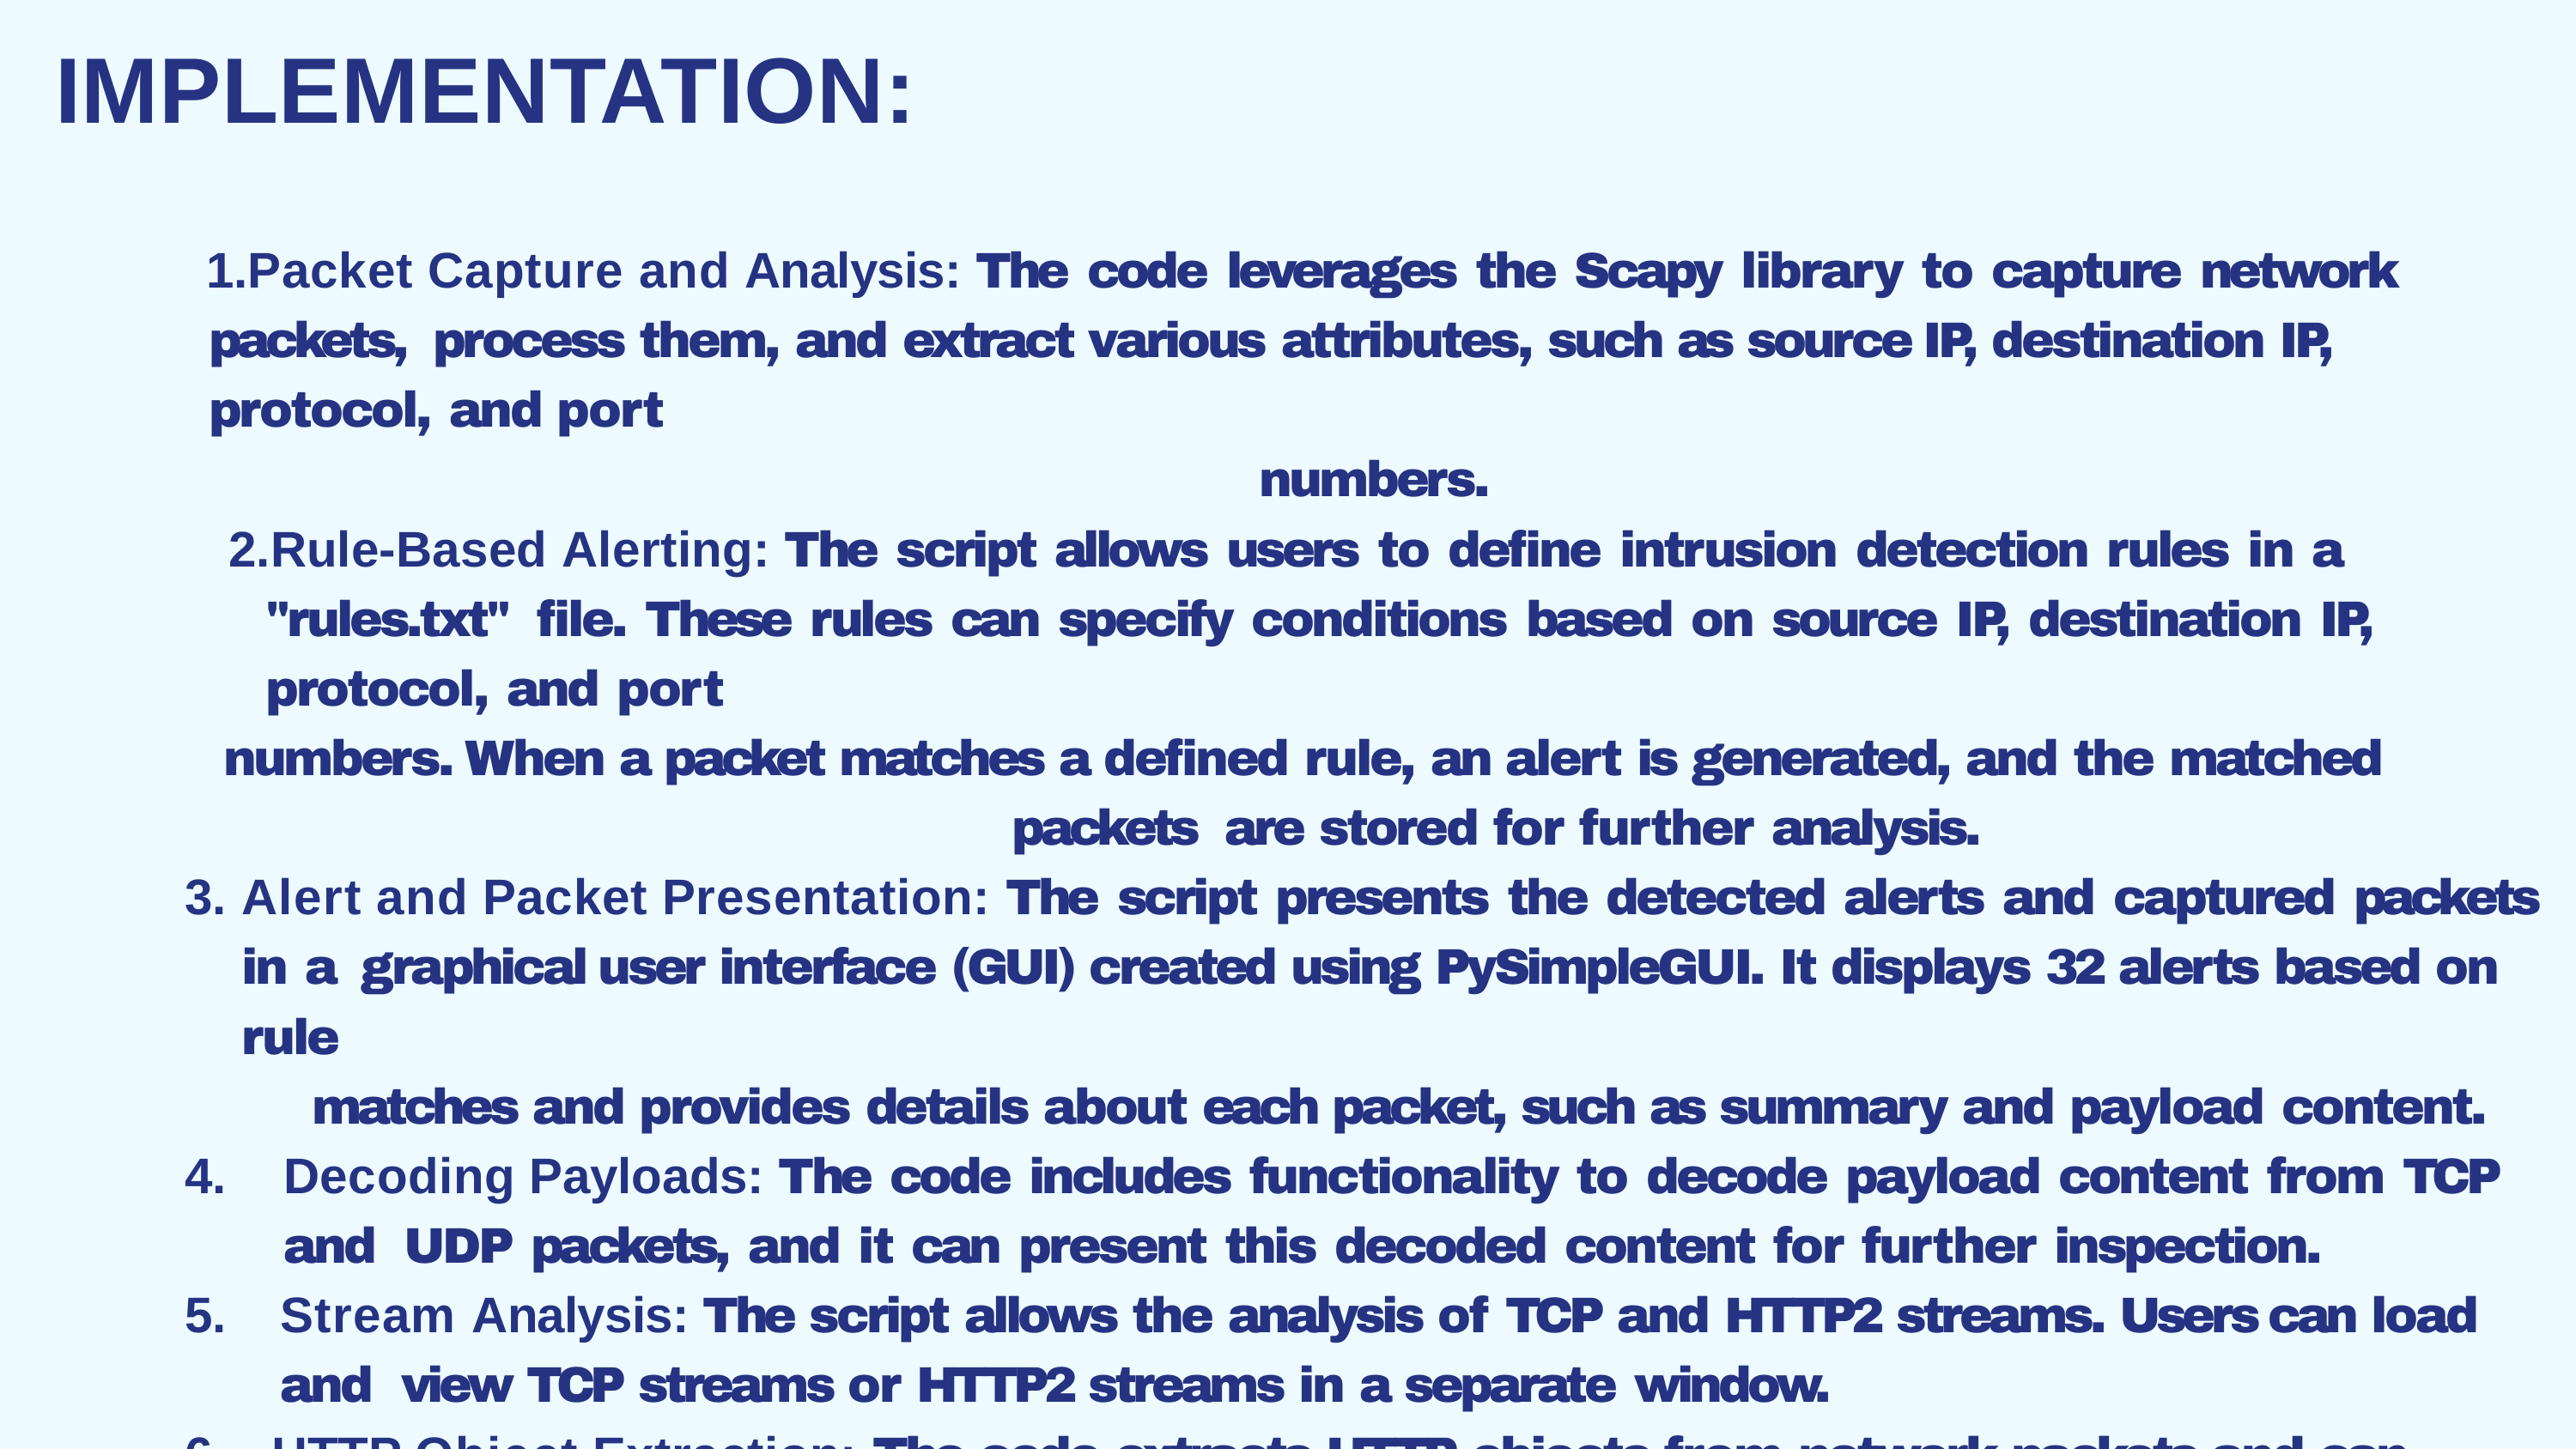

# IMPLEMENTATION:
Packet Capture and Analysis: The code leverages the Scapy library to capture network packets,  process them, and extract various attributes, such as source IP, destination IP, protocol, and port
numbers.
Rule-Based Alerting: The script allows users to define intrusion detection rules in a "rules.txt"  file. These rules can specify conditions based on source IP, destination IP, protocol, and port
numbers. When a packet matches a defined rule, an alert is generated, and the matched packets  are stored for further analysis.
Alert and Packet Presentation: The script presents the detected alerts and captured packets in a  graphical user interface (GUI) created using PySimpleGUI. It displays 32 alerts based on rule
matches and provides details about each packet, such as summary and payload content.
Decoding Payloads: The code includes functionality to decode payload content from TCP and  UDP packets, and it can present this decoded content for further inspection.
Stream Analysis: The script allows the analysis of TCP and HTTP2 streams. Users can load and  view TCP streams or HTTP2 streams in a separate window.
HTTP Object Extraction: The code extracts HTTP objects from network packets and can display  their content.